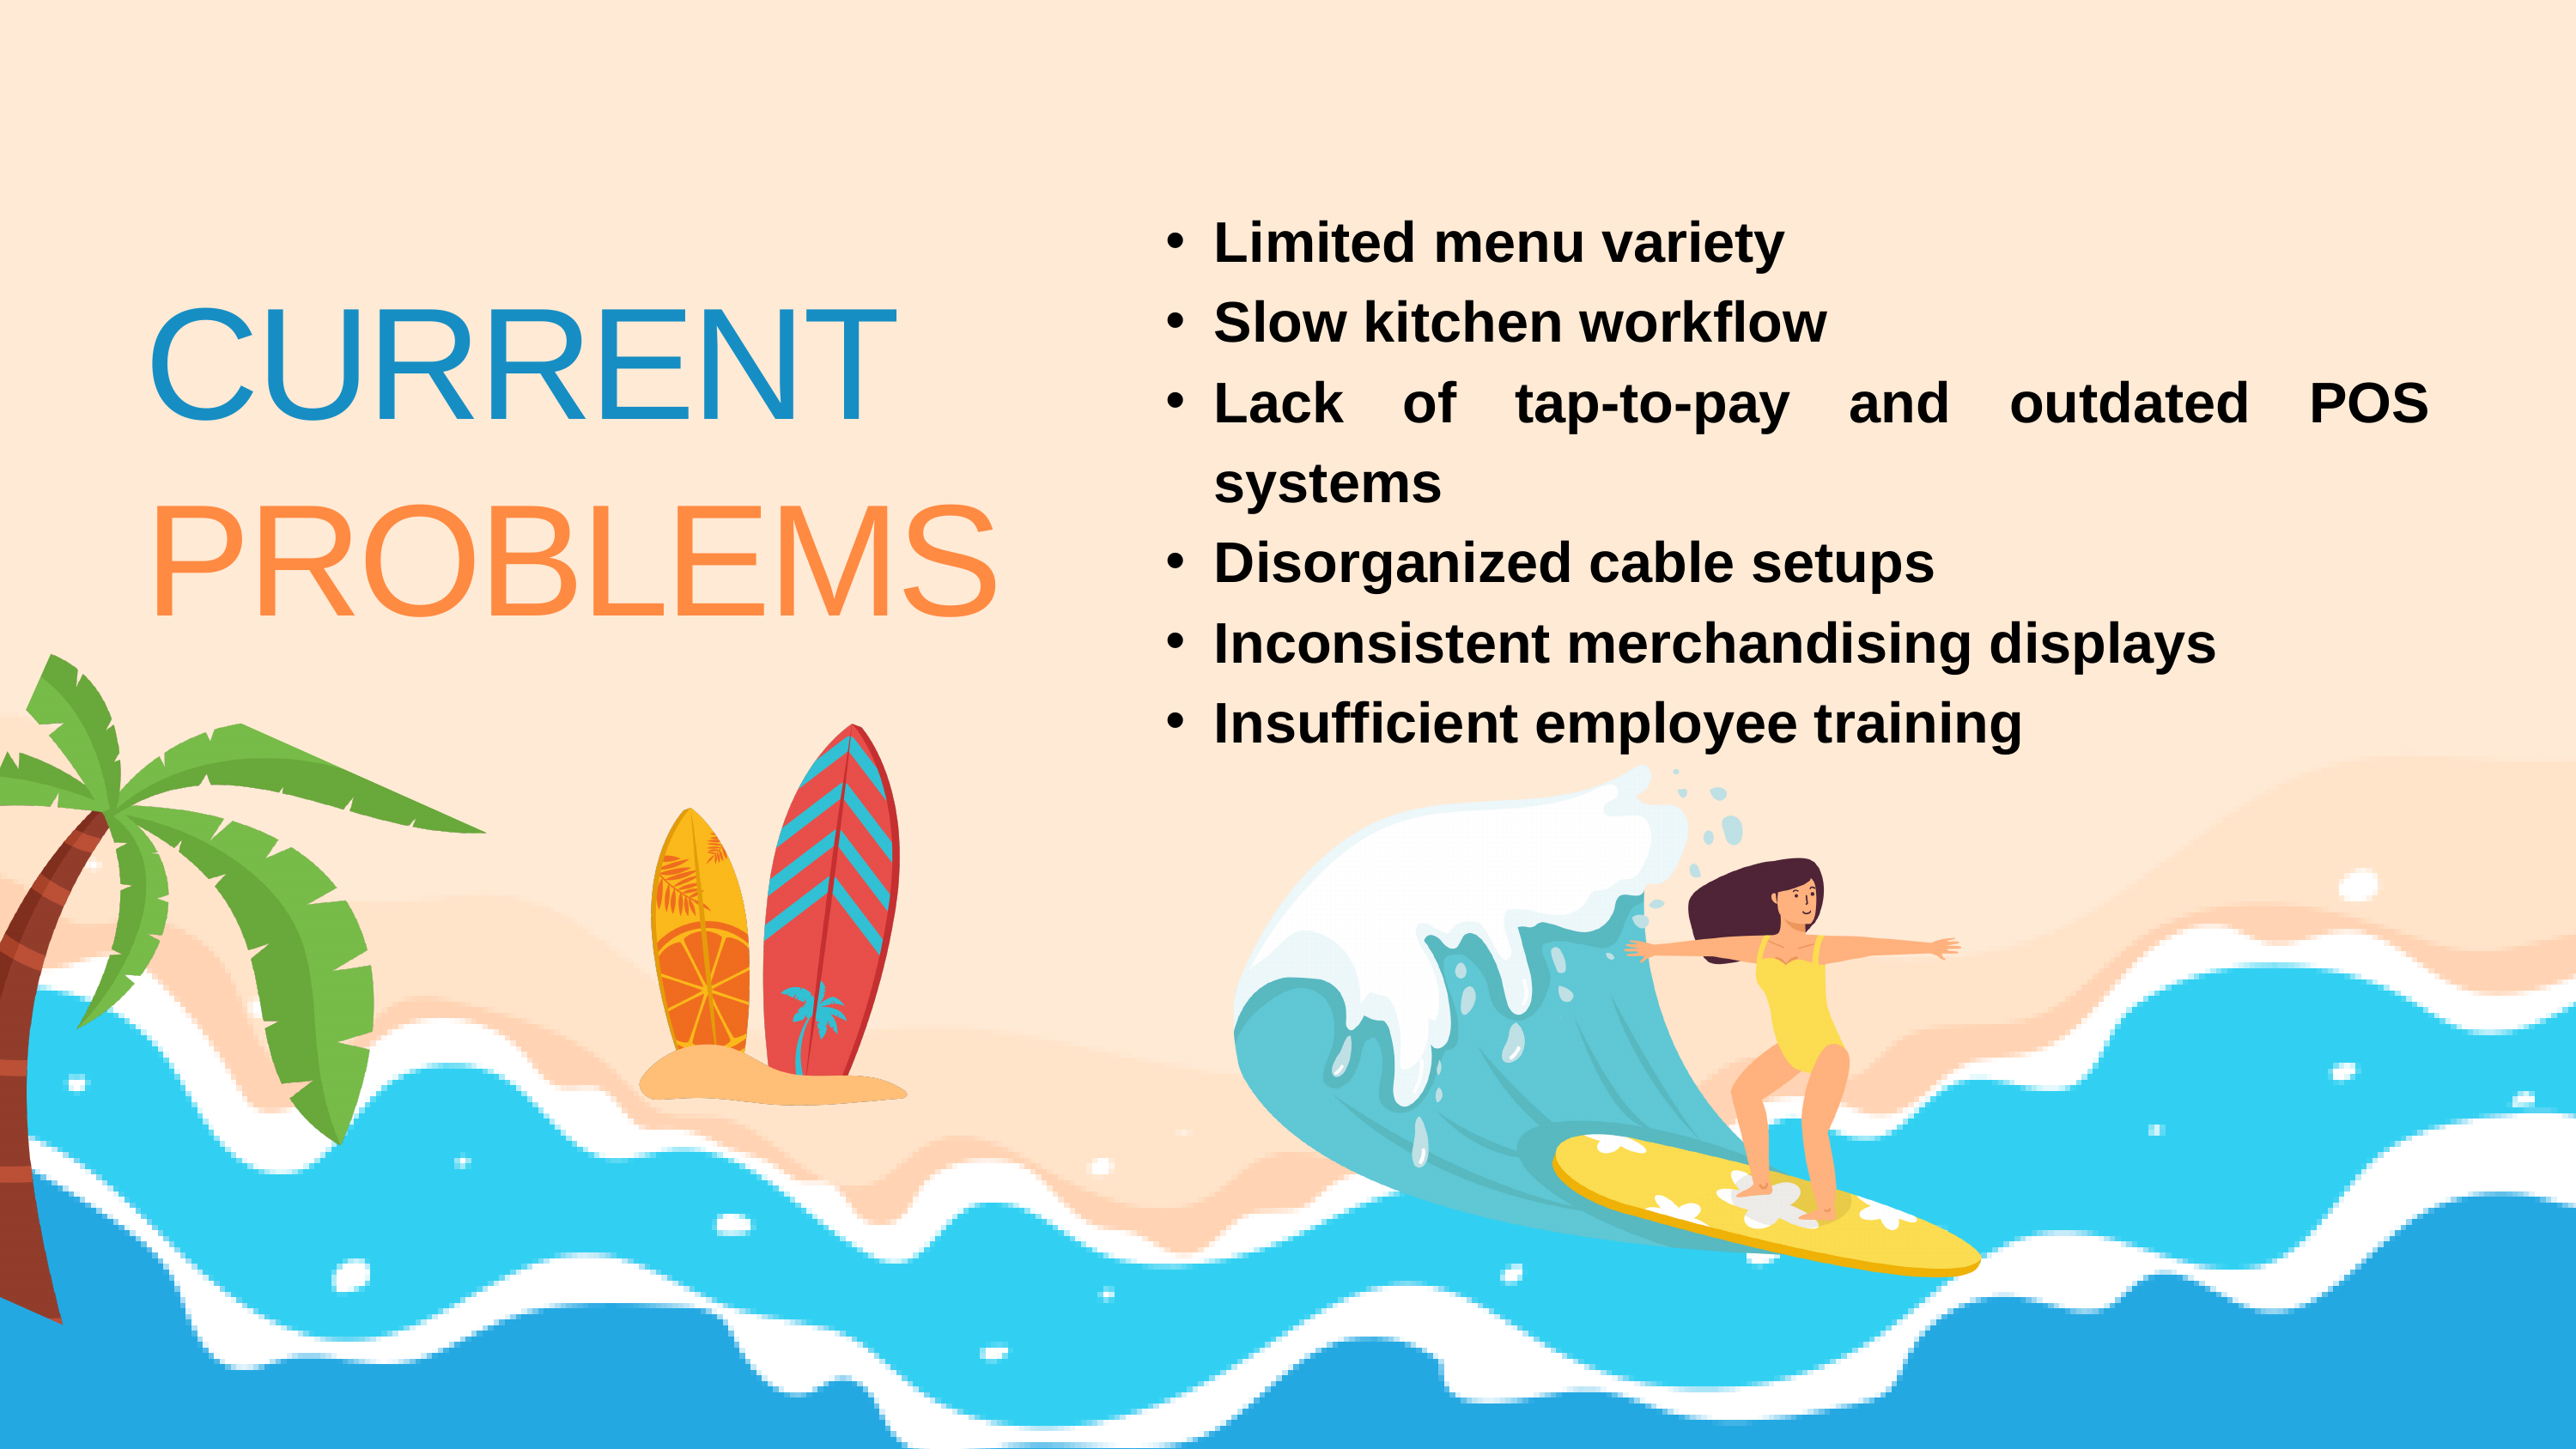

Limited menu variety
Slow kitchen workflow
Lack of tap-to-pay and outdated POS systems
Disorganized cable setups
Inconsistent merchandising displays
Insufficient employee training

CURRENT PROBLEMS